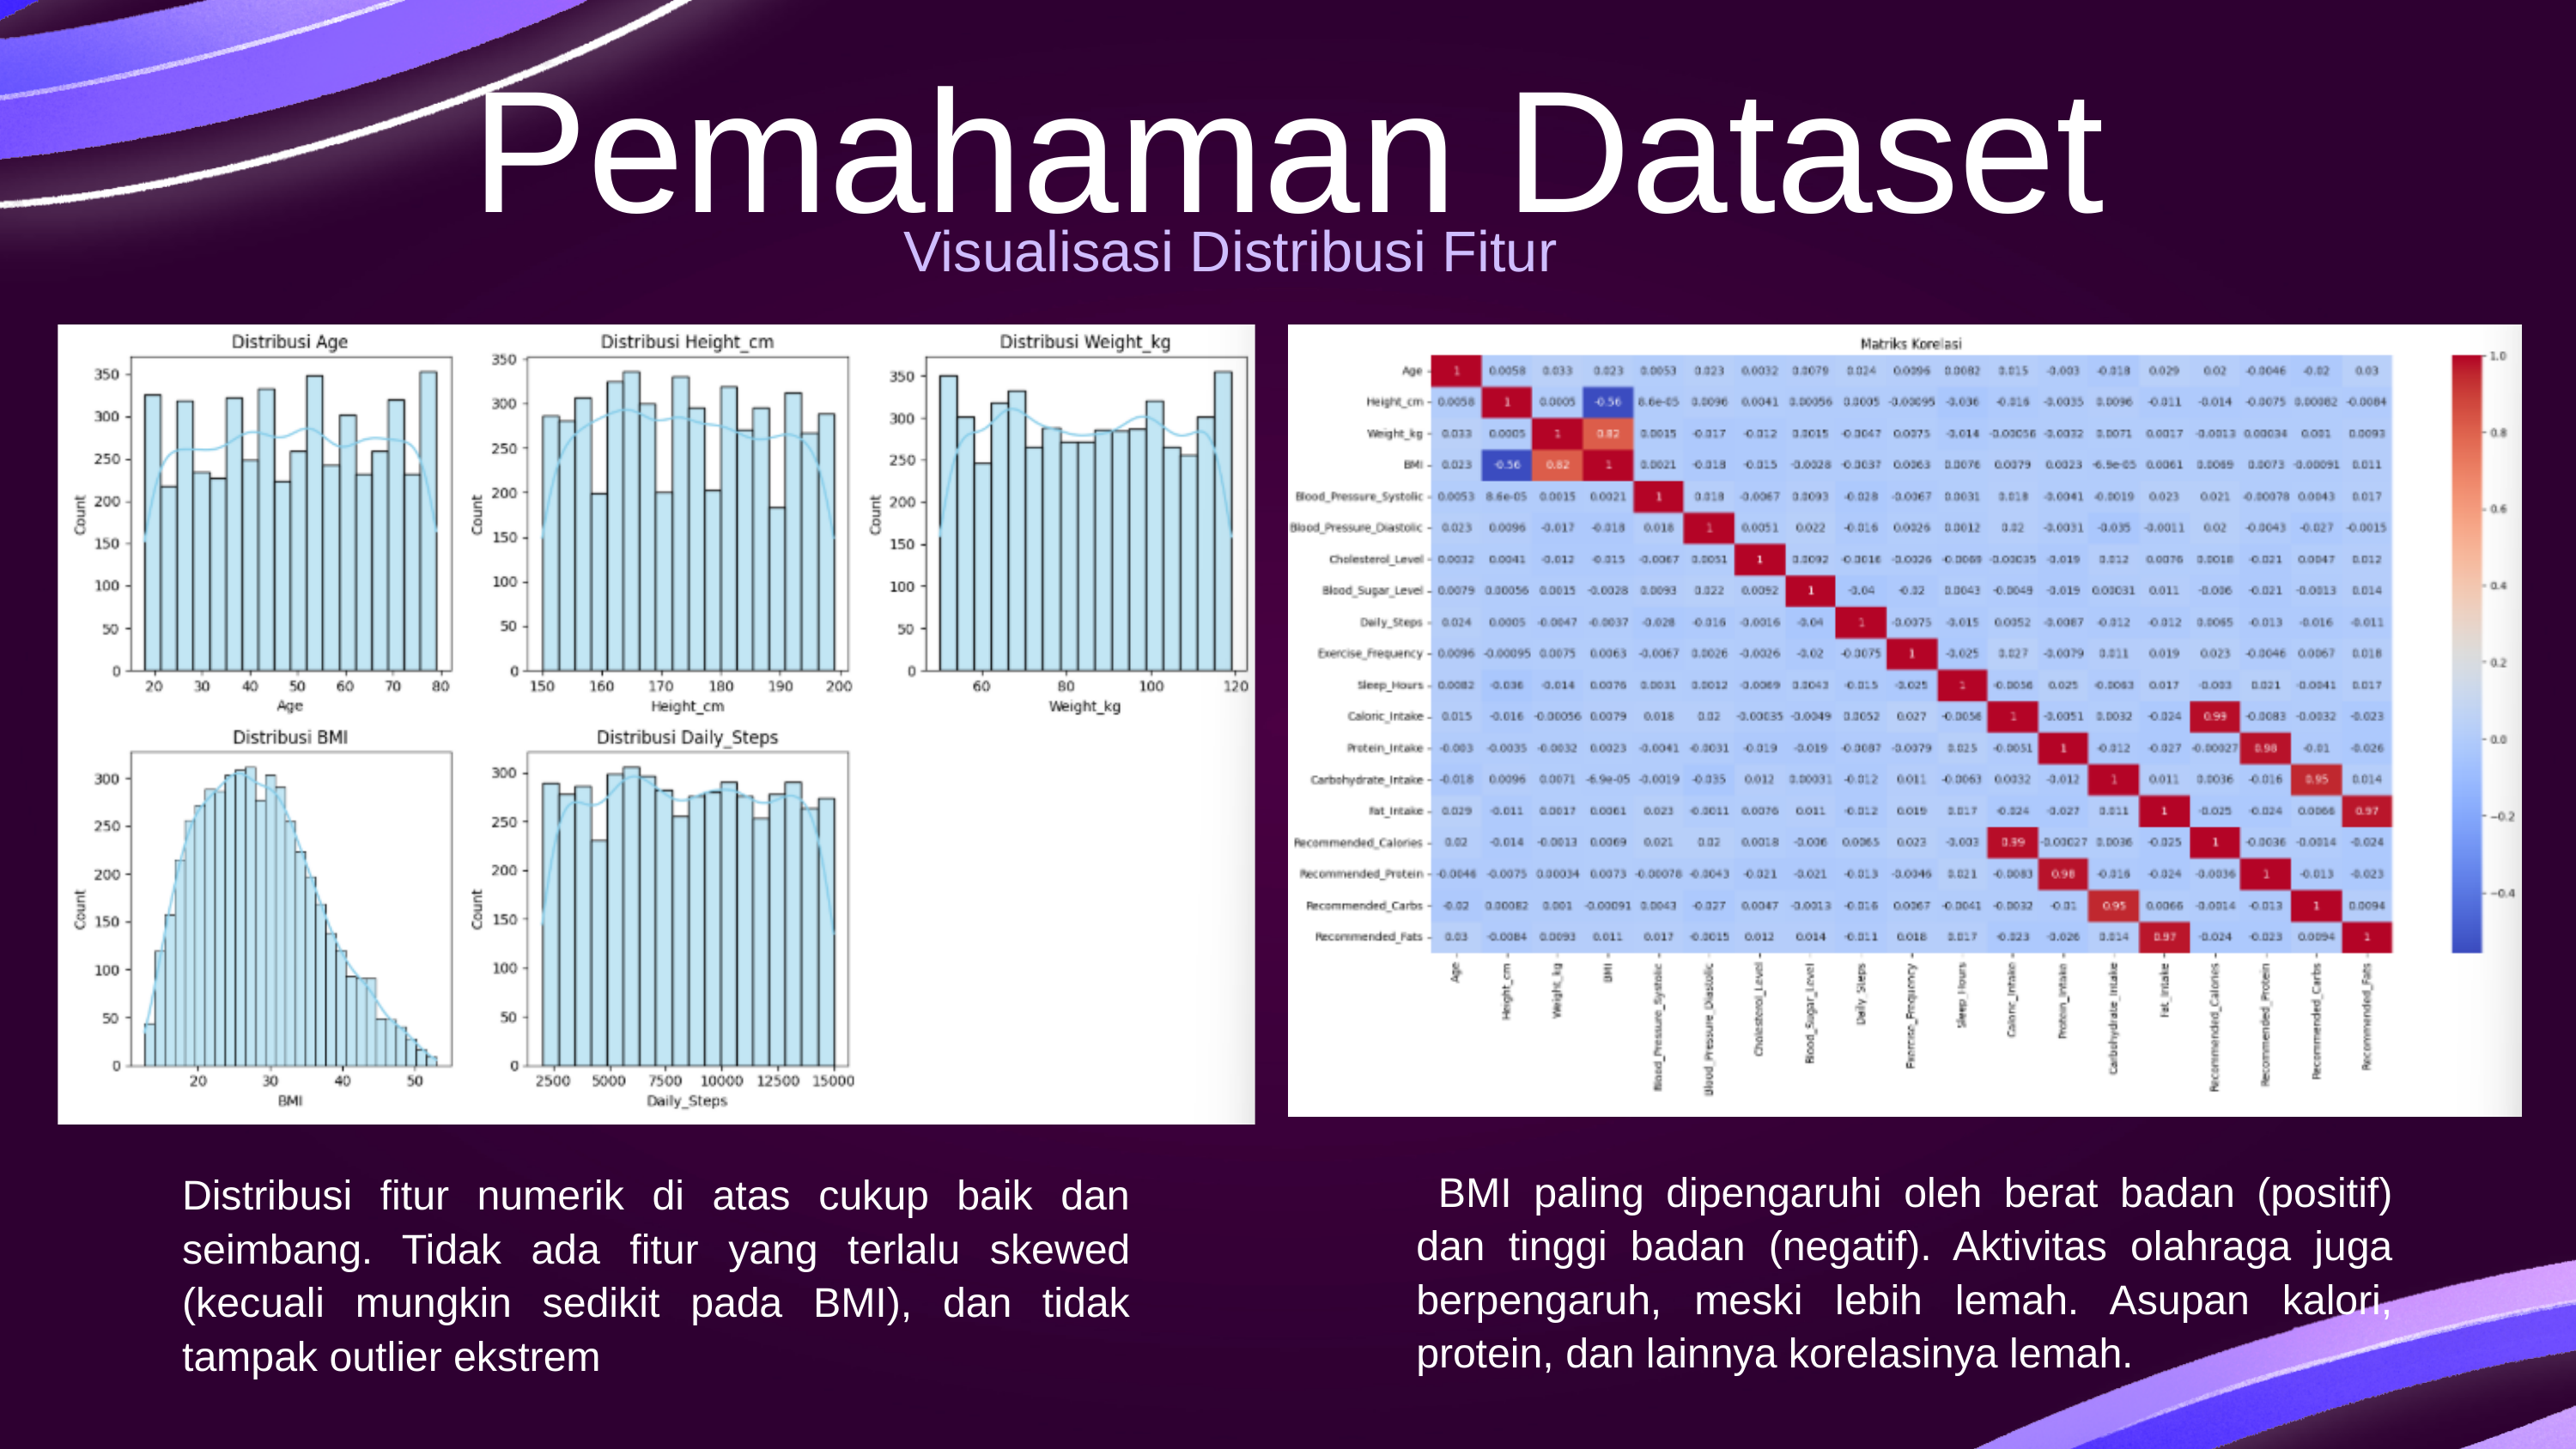

Pemahaman Dataset
Visualisasi Distribusi Fitur

 BMI paling dipengaruhi oleh berat badan (positif) dan tinggi badan (negatif). Aktivitas olahraga juga berpengaruh, meski lebih lemah. Asupan kalori, protein, dan lainnya korelasinya lemah.
Distribusi fitur numerik di atas cukup baik dan seimbang. Tidak ada fitur yang terlalu skewed (kecuali mungkin sedikit pada BMI), dan tidak tampak outlier ekstrem